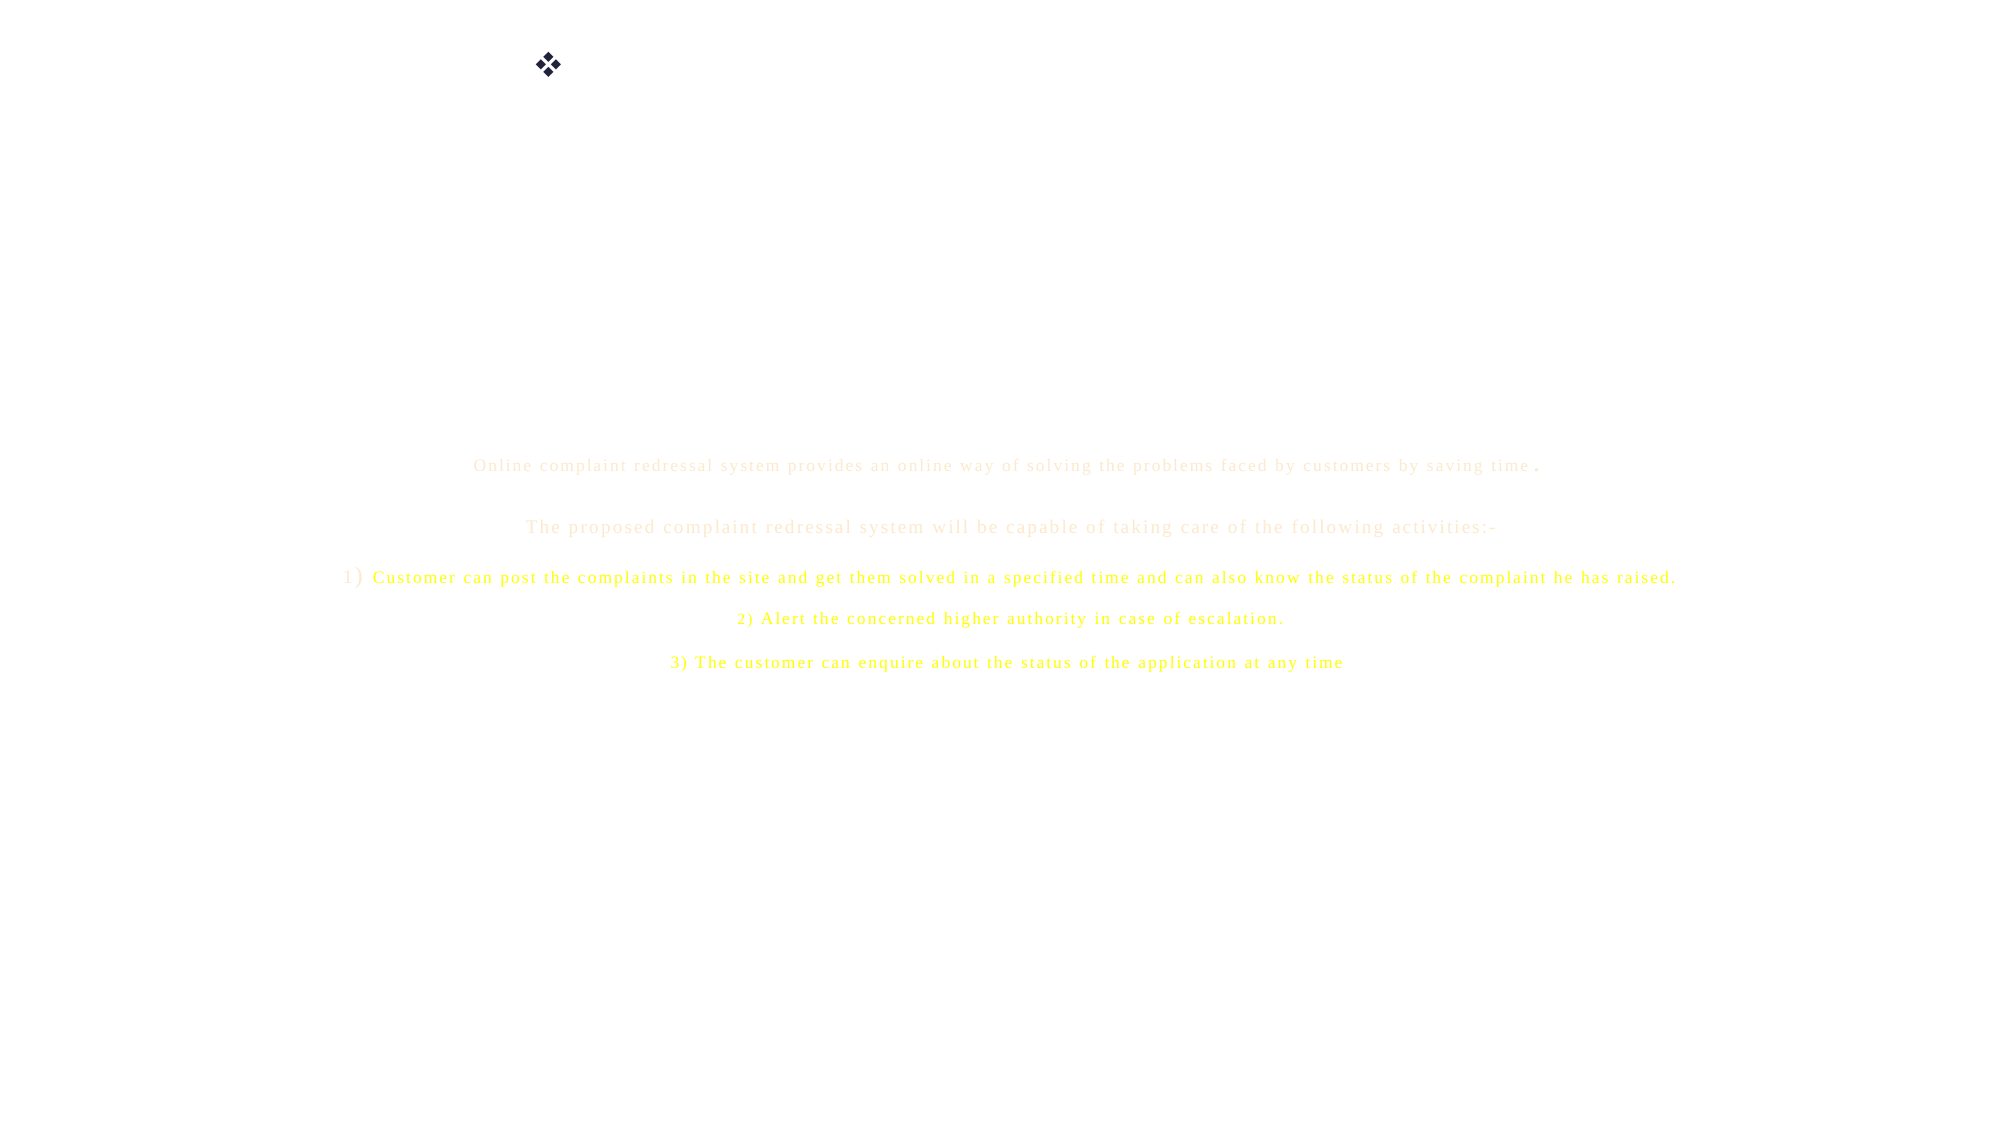

# Introduction:- Online complaint redressal system provides an online way of solving the problems faced by customers by saving time. The proposed complaint redressal system will be capable of taking care of the following activities:- 1) Customer can post the complaints in the site and get them solved in a specified time and can also know the status of the complaint he has raised. 2) Alert the concerned higher authority in case of escalation. 3) The customer can enquire about the status of the application at any time.